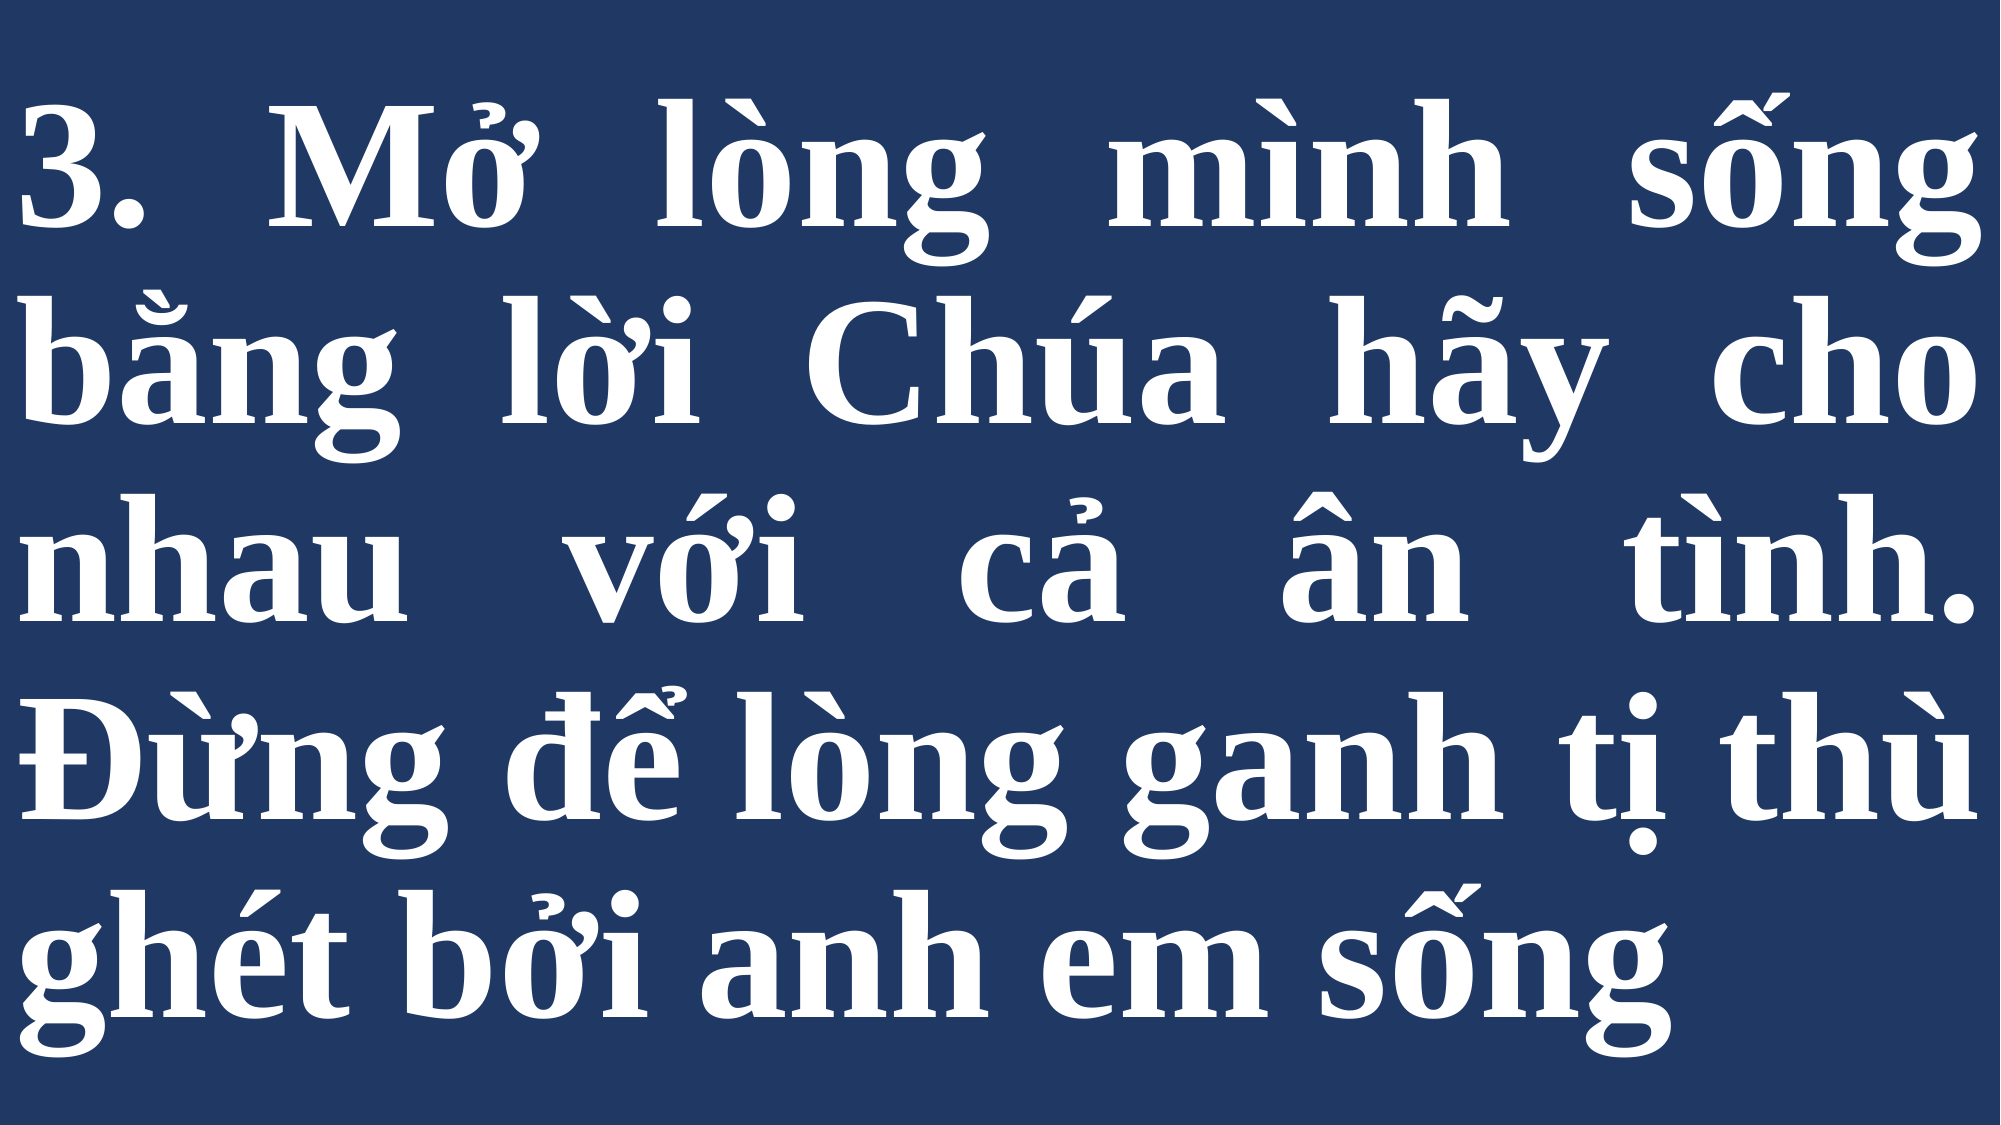

# 3. Mở lòng mình sống bằng lời Chúa hãy cho nhau với cả ân tình. Đừng để lòng ganh tị thù ghét bởi anh em sống